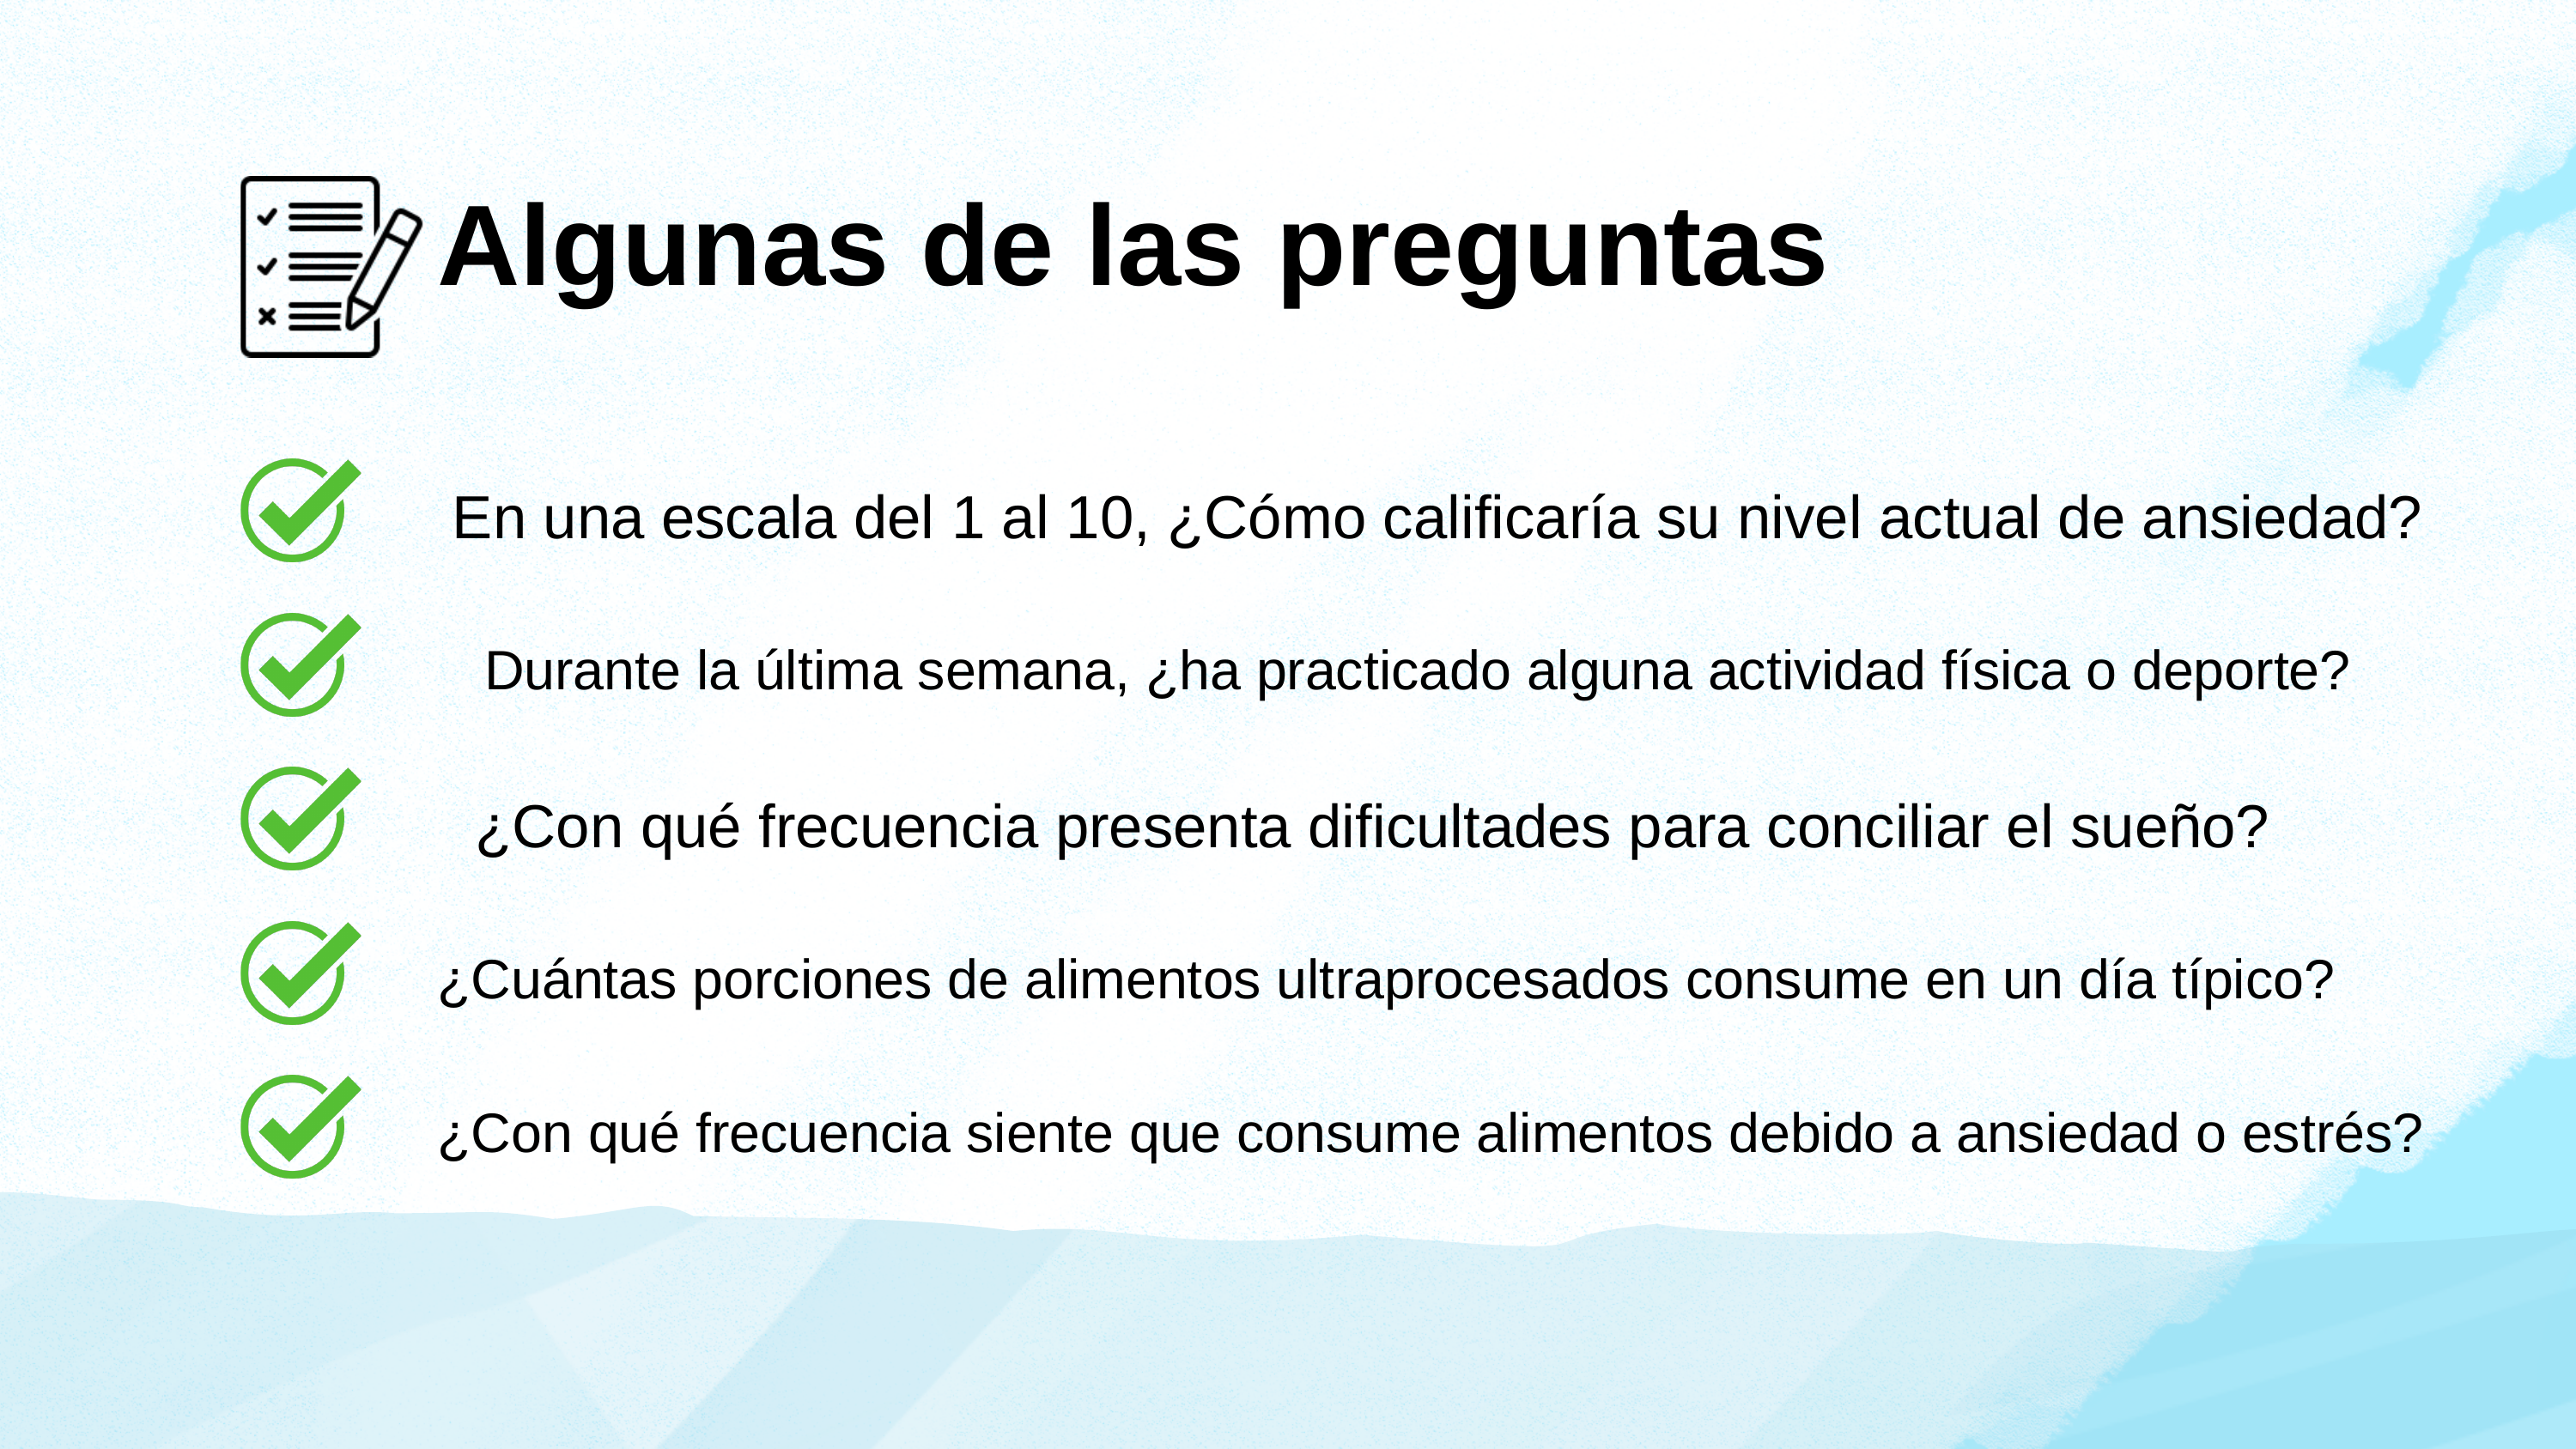

Algunas de las preguntas

En una escala del 1 al 10, ¿Cómo calificaría su nivel actual de ansiedad?

Durante la última semana, ¿ha practicado alguna actividad física o deporte?

¿Con qué frecuencia presenta dificultades para conciliar el sueño?

¿Cuántas porciones de alimentos ultraprocesados consume en un día típico?

¿Con qué frecuencia siente que consume alimentos debido a ansiedad o estrés?